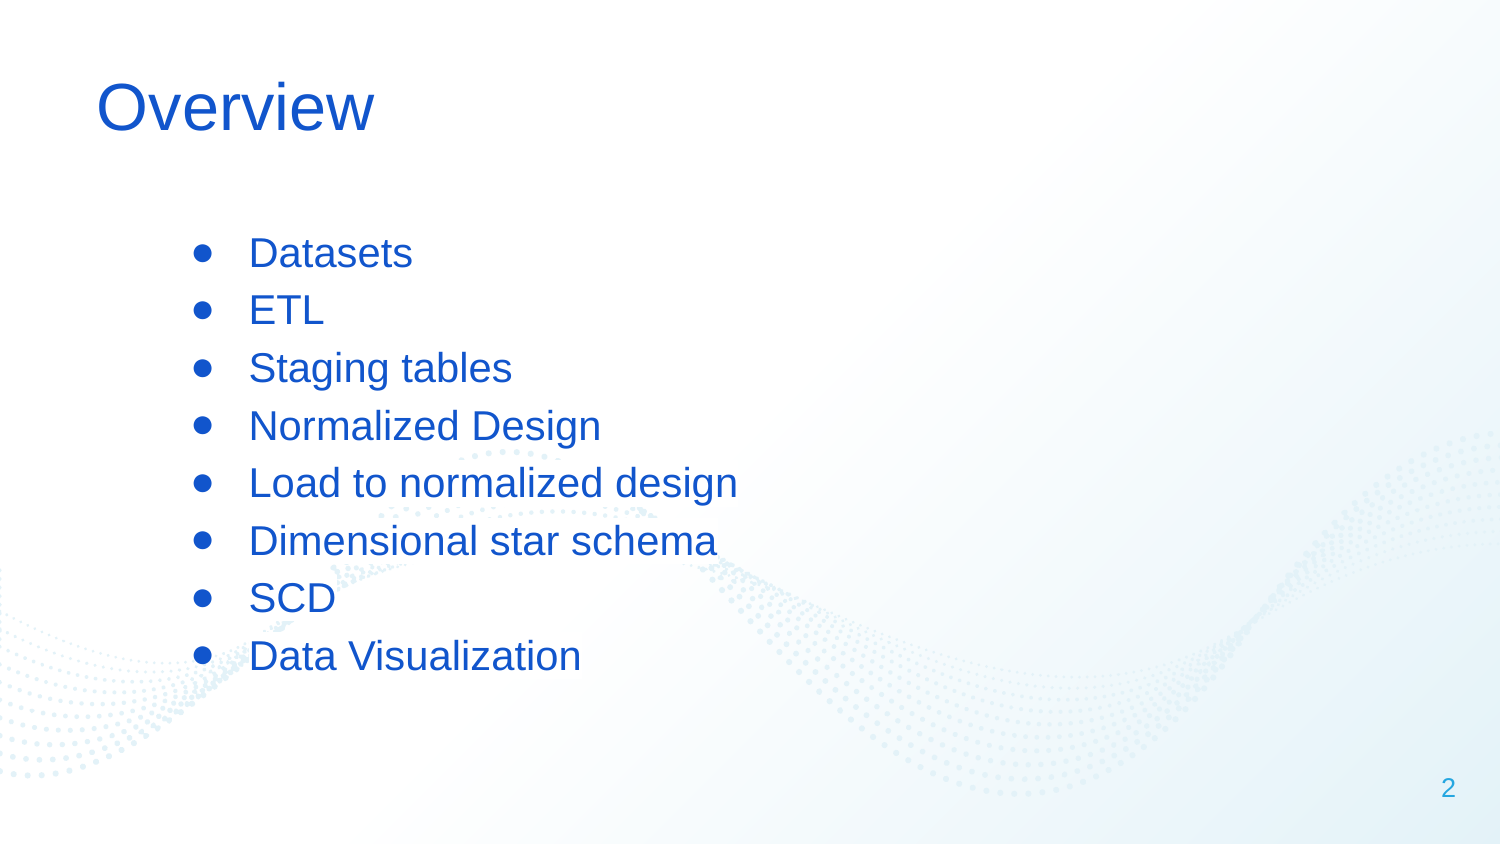

# Overview
Datasets
ETL
Staging tables
Normalized Design
Load to normalized design
Dimensional star schema
SCD
Data Visualization

2